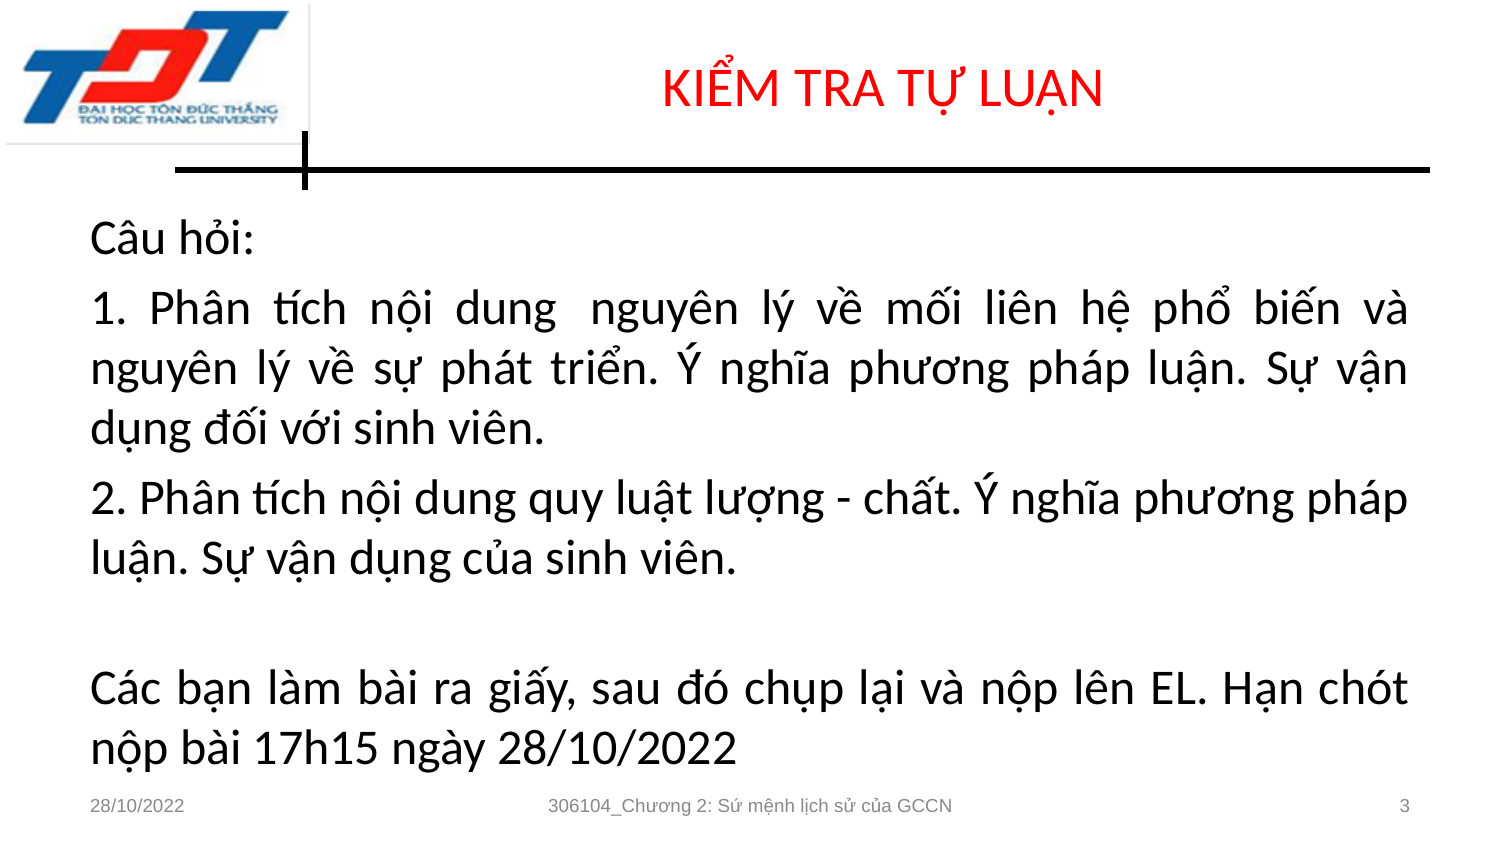

# KIỂM TRA TỰ LUẬN
Câu hỏi:
1. Phân tích nội dung  nguyên lý về mối liên hệ phổ biến và nguyên lý về sự phát triển. Ý nghĩa phương pháp luận. Sự vận dụng đối với sinh viên.
2. Phân tích nội dung quy luật lượng - chất. Ý nghĩa phương pháp luận. Sự vận dụng của sinh viên.
Các bạn làm bài ra giấy, sau đó chụp lại và nộp lên EL. Hạn chót nộp bài 17h15 ngày 28/10/2022
28/10/2022
306104_Chương 2: Sứ mệnh lịch sử của GCCN
3